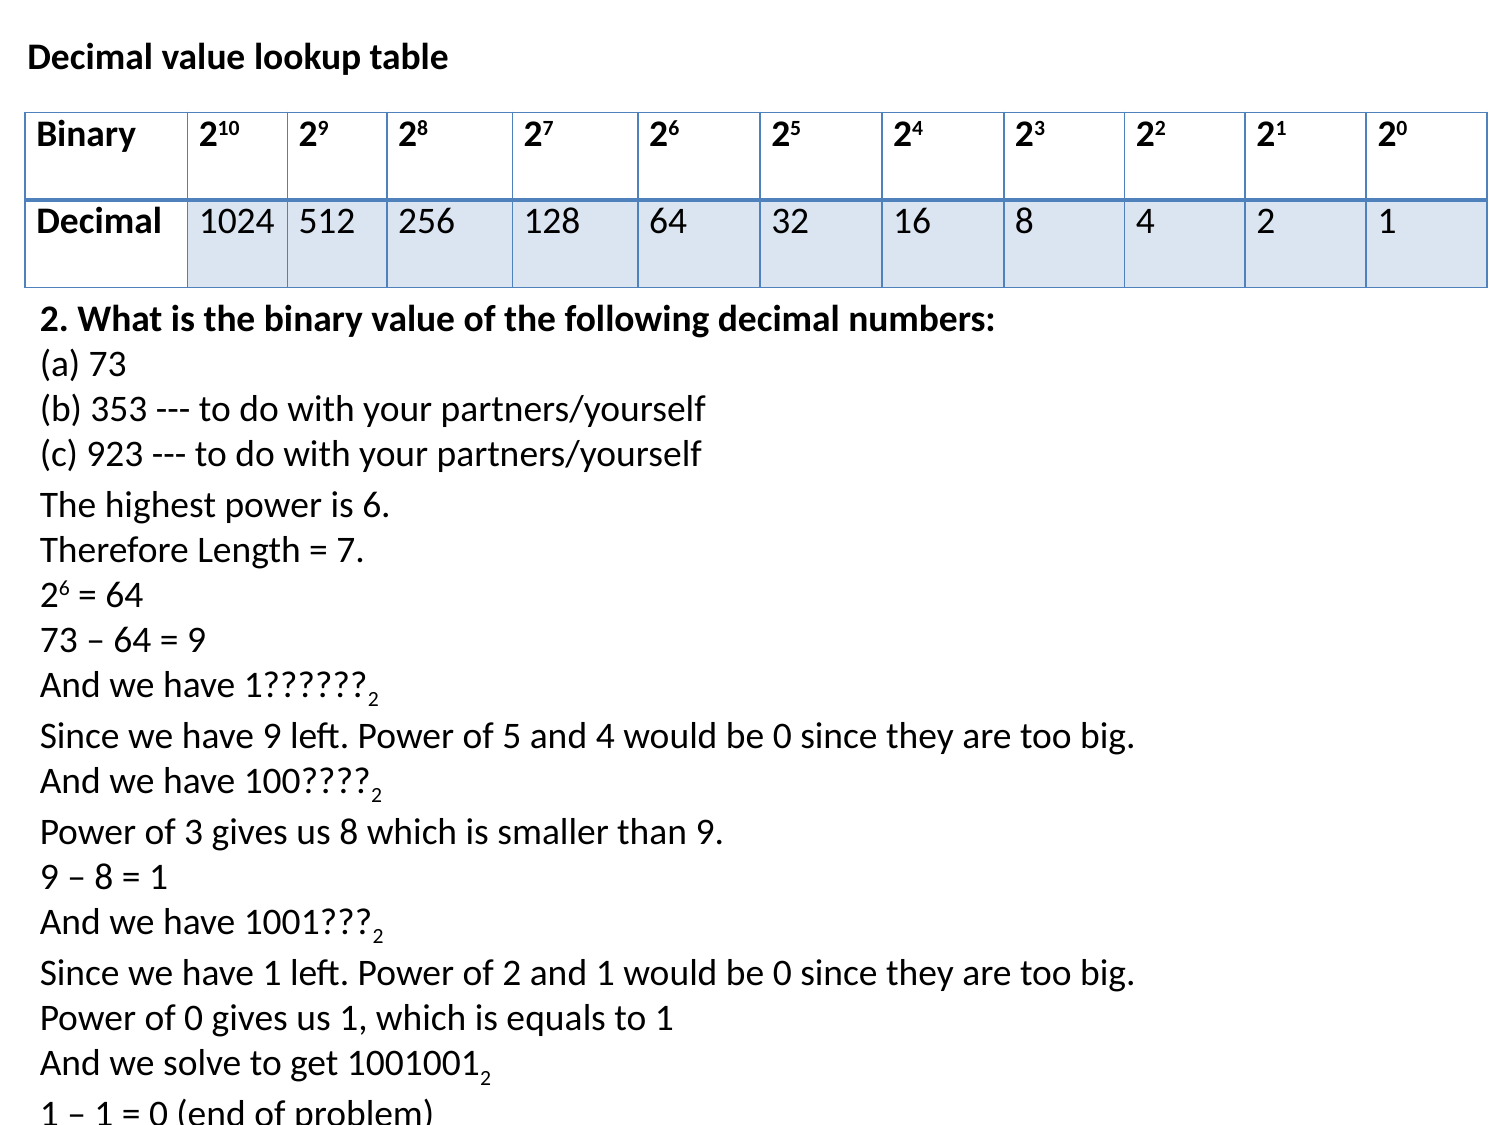

Decimal value lookup table
| Binary | 210 | 29 | 28 | 27 | 26 | 25 | 24 | 23 | 22 | 21 | 20 |
| --- | --- | --- | --- | --- | --- | --- | --- | --- | --- | --- | --- |
| Decimal | 1024 | 512 | 256 | 128 | 64 | 32 | 16 | 8 | 4 | 2 | 1 |
2. What is the binary value of the following decimal numbers:
(a) 73
(b) 353 --- to do with your partners/yourself
(c) 923 --- to do with your partners/yourself

The highest power is 6.
Therefore Length = 7.
26 = 64
73 – 64 = 9
And we have 1??????2
Since we have 9 left. Power of 5 and 4 would be 0 since they are too big.
And we have 100????2
Power of 3 gives us 8 which is smaller than 9.
9 – 8 = 1
And we have 1001???2
Since we have 1 left. Power of 2 and 1 would be 0 since they are too big.
Power of 0 gives us 1, which is equals to 1
And we solve to get 10010012
1 – 1 = 0 (end of problem)